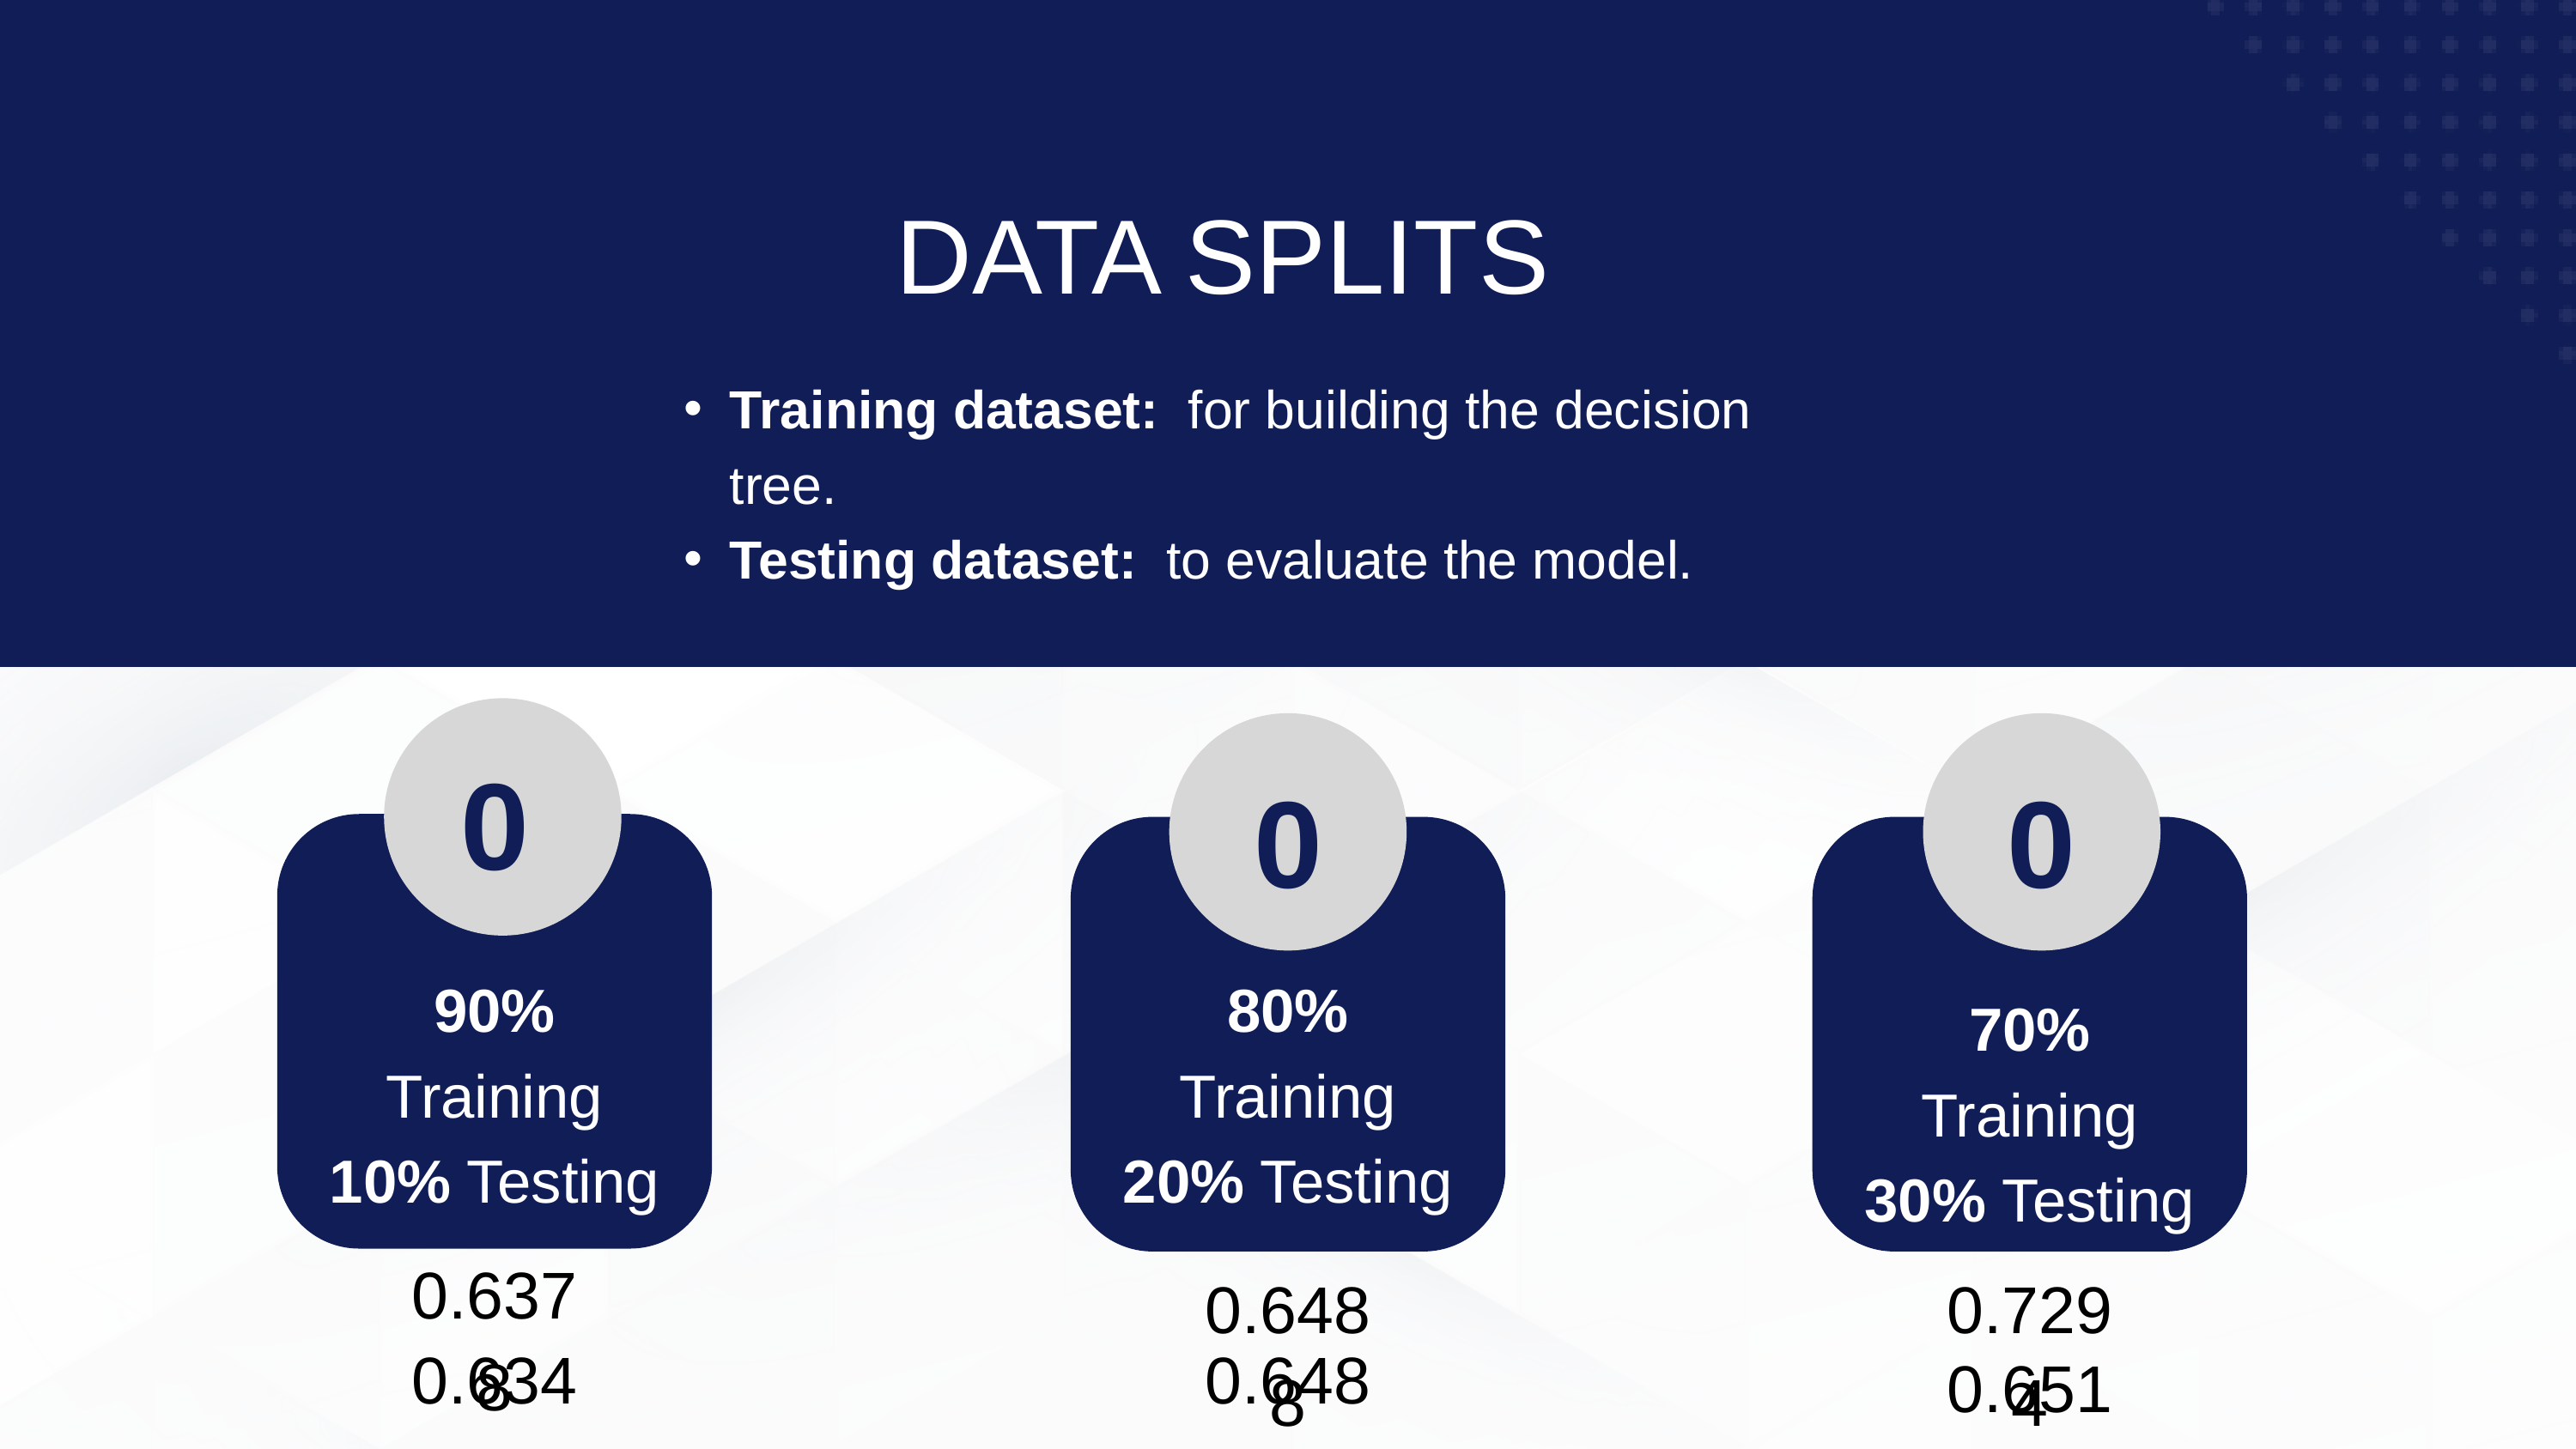

DATA SPLITS

Training dataset:  for building the decision tree.
Testing dataset:  to evaluate the model.

01
02
03

90% Training
10% Testing

80% Training
20% Testing

70% Training
30% Testing

BORCELLE
SALFORD & CO.
WARDIERE INC.

0.6346

0.6487
0.6378
0.6488
0.7294
0.6517